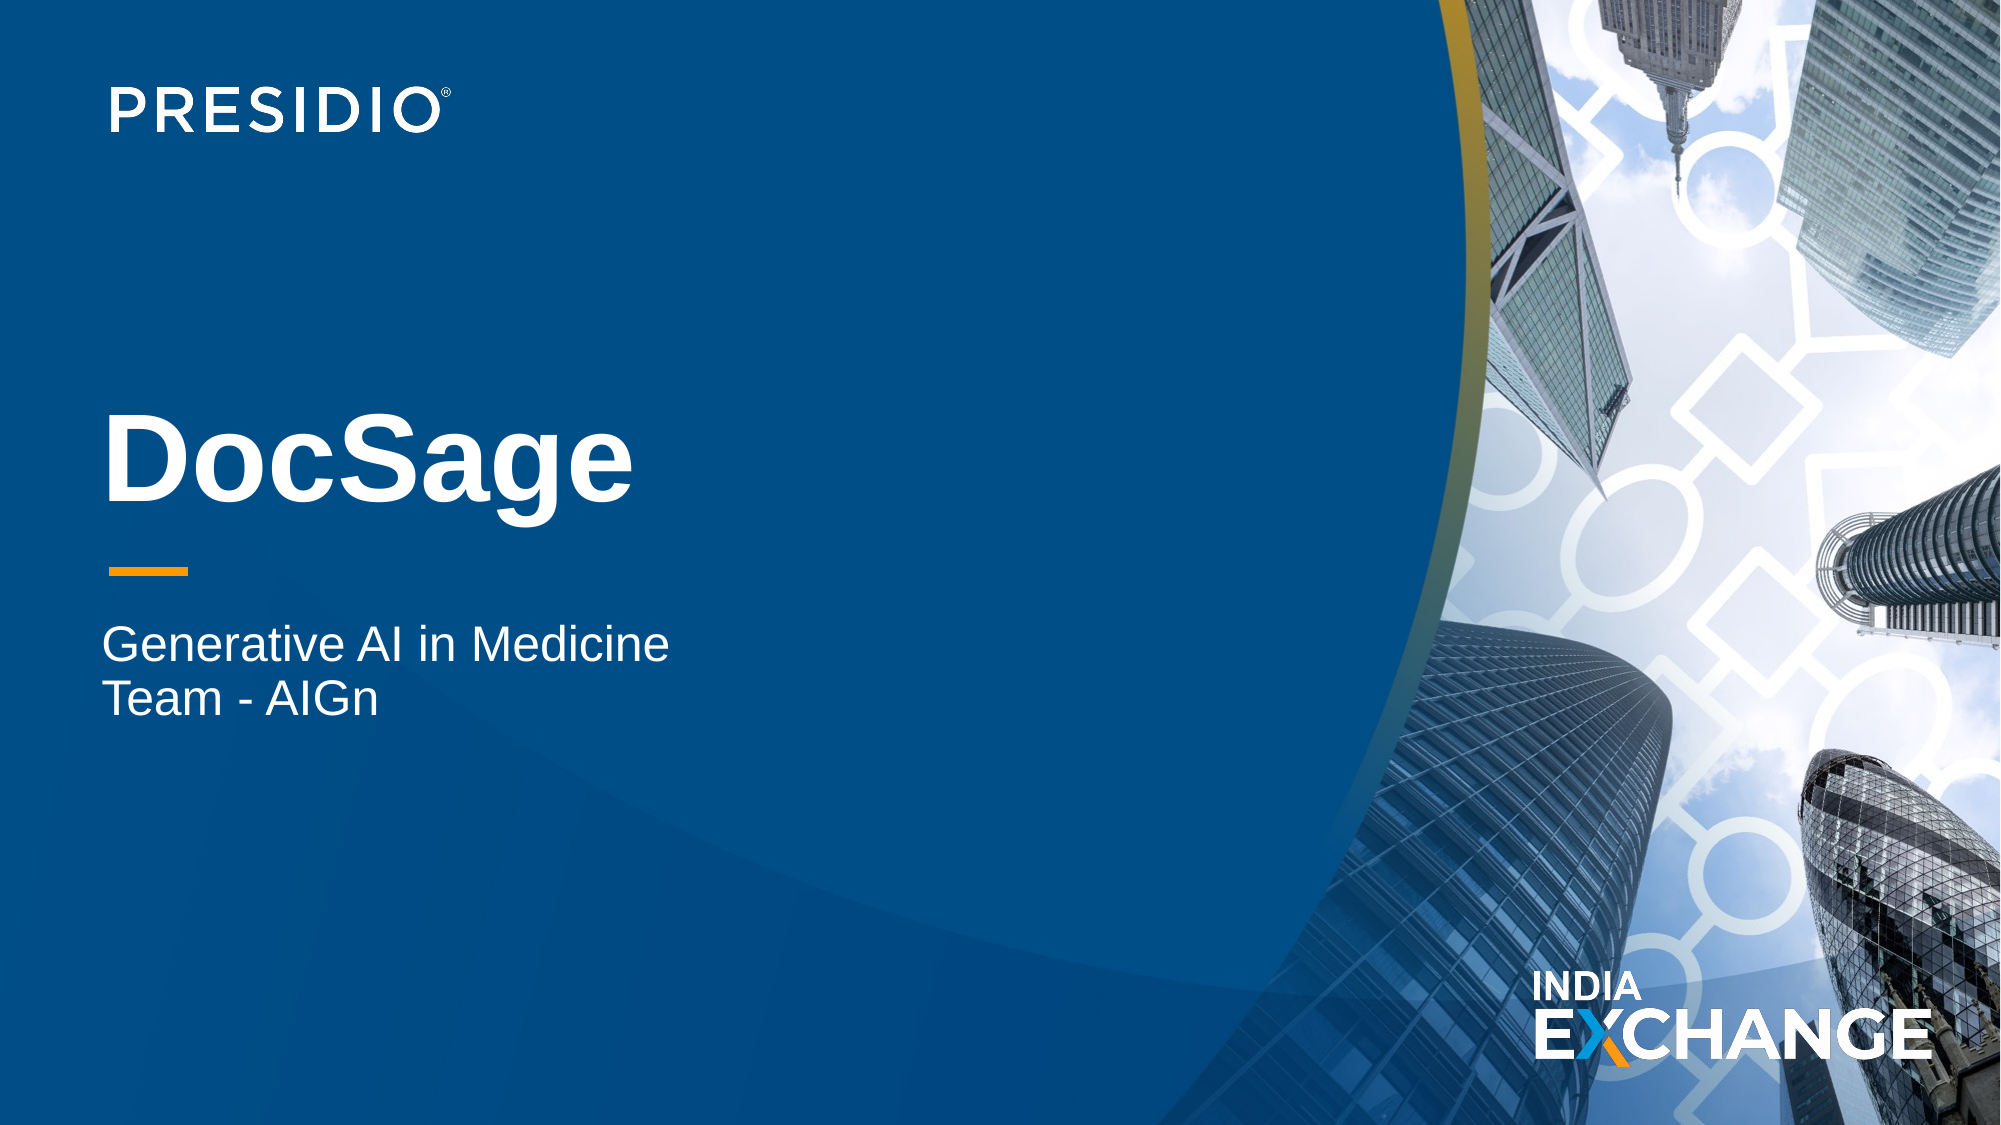

# DocSage
Generative AI in Medicine
Team - AIGn